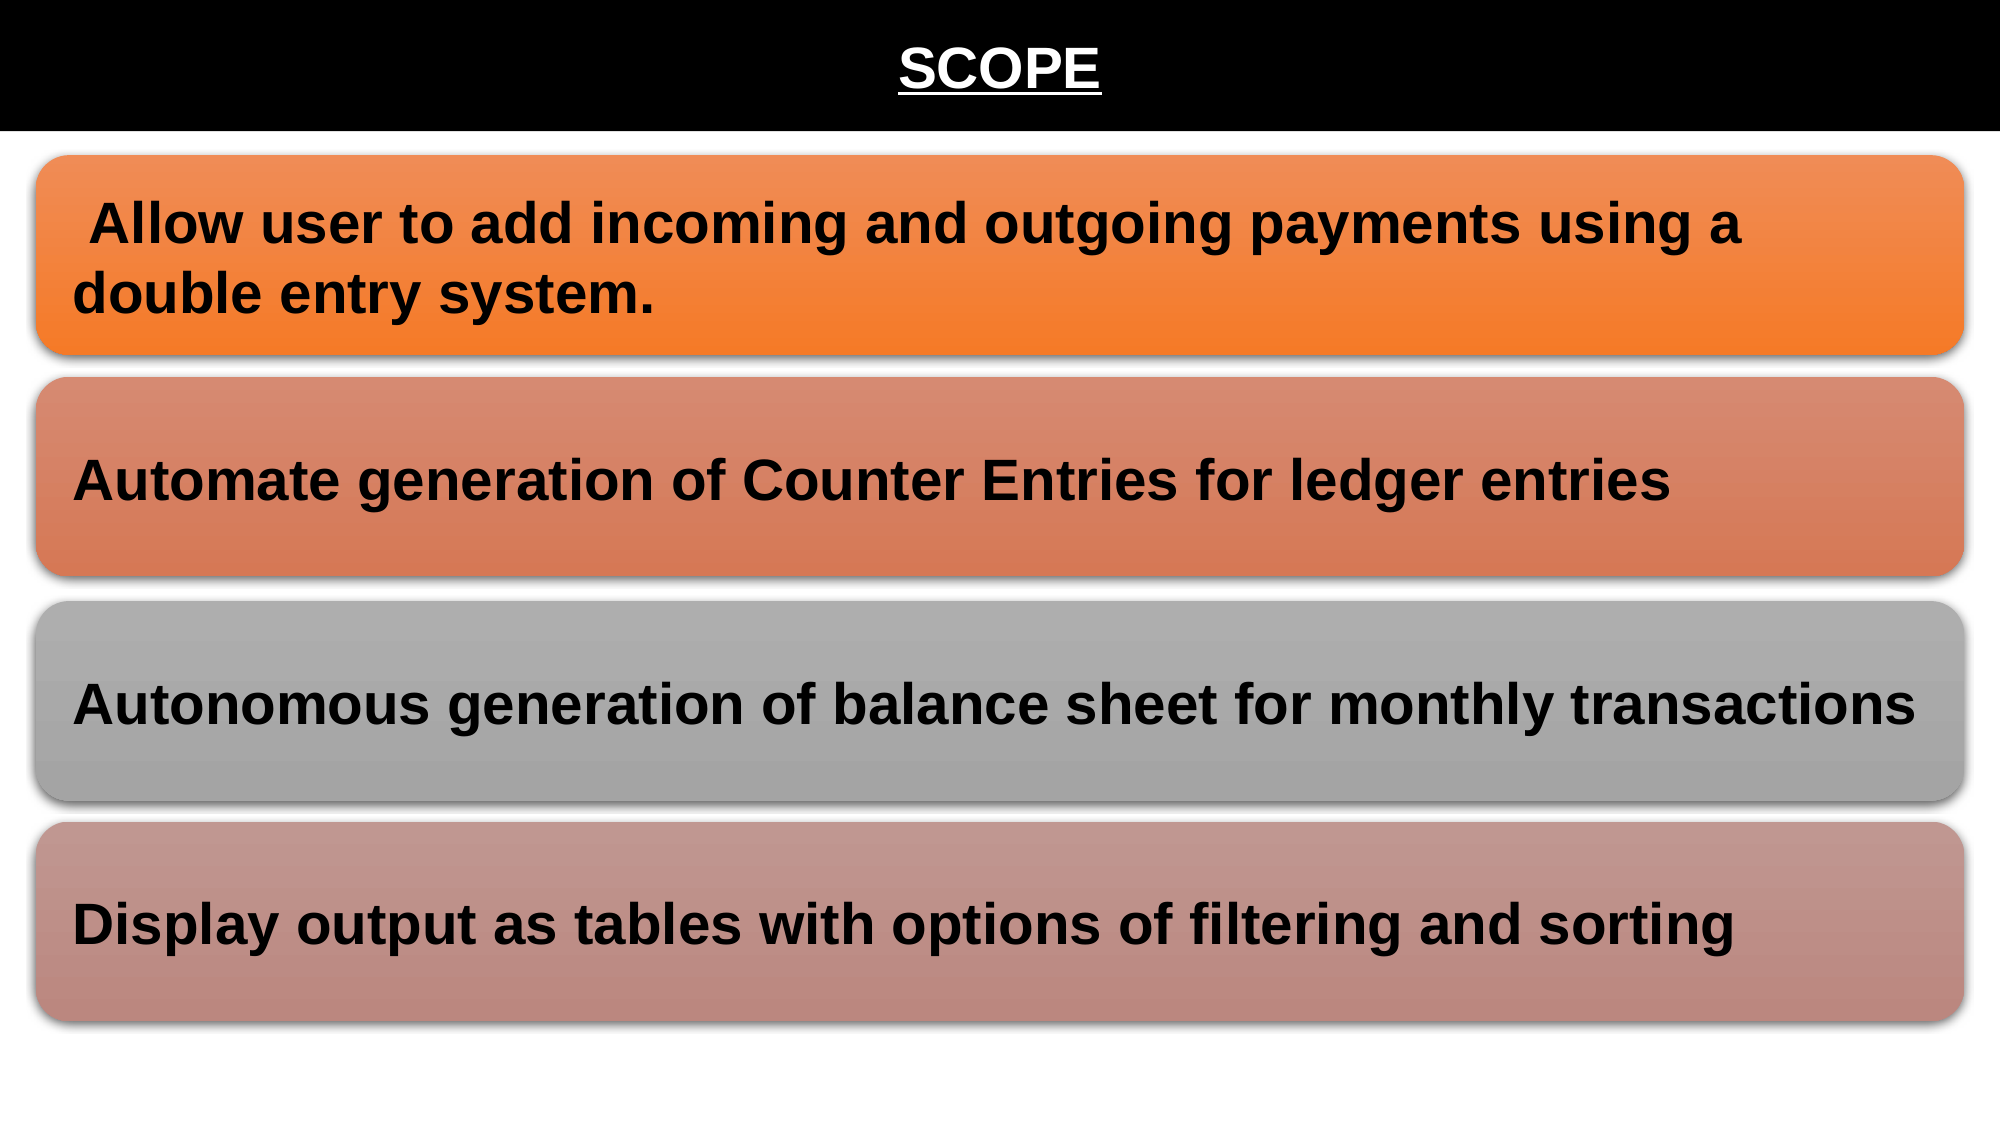

SCOPE
 Allow user to add incoming and outgoing payments using a double entry system.
Automate generation of Counter Entries for ledger entries
Display output as tables with options of filtering and sorting
Autonomous generation of balance sheet for monthly transactions